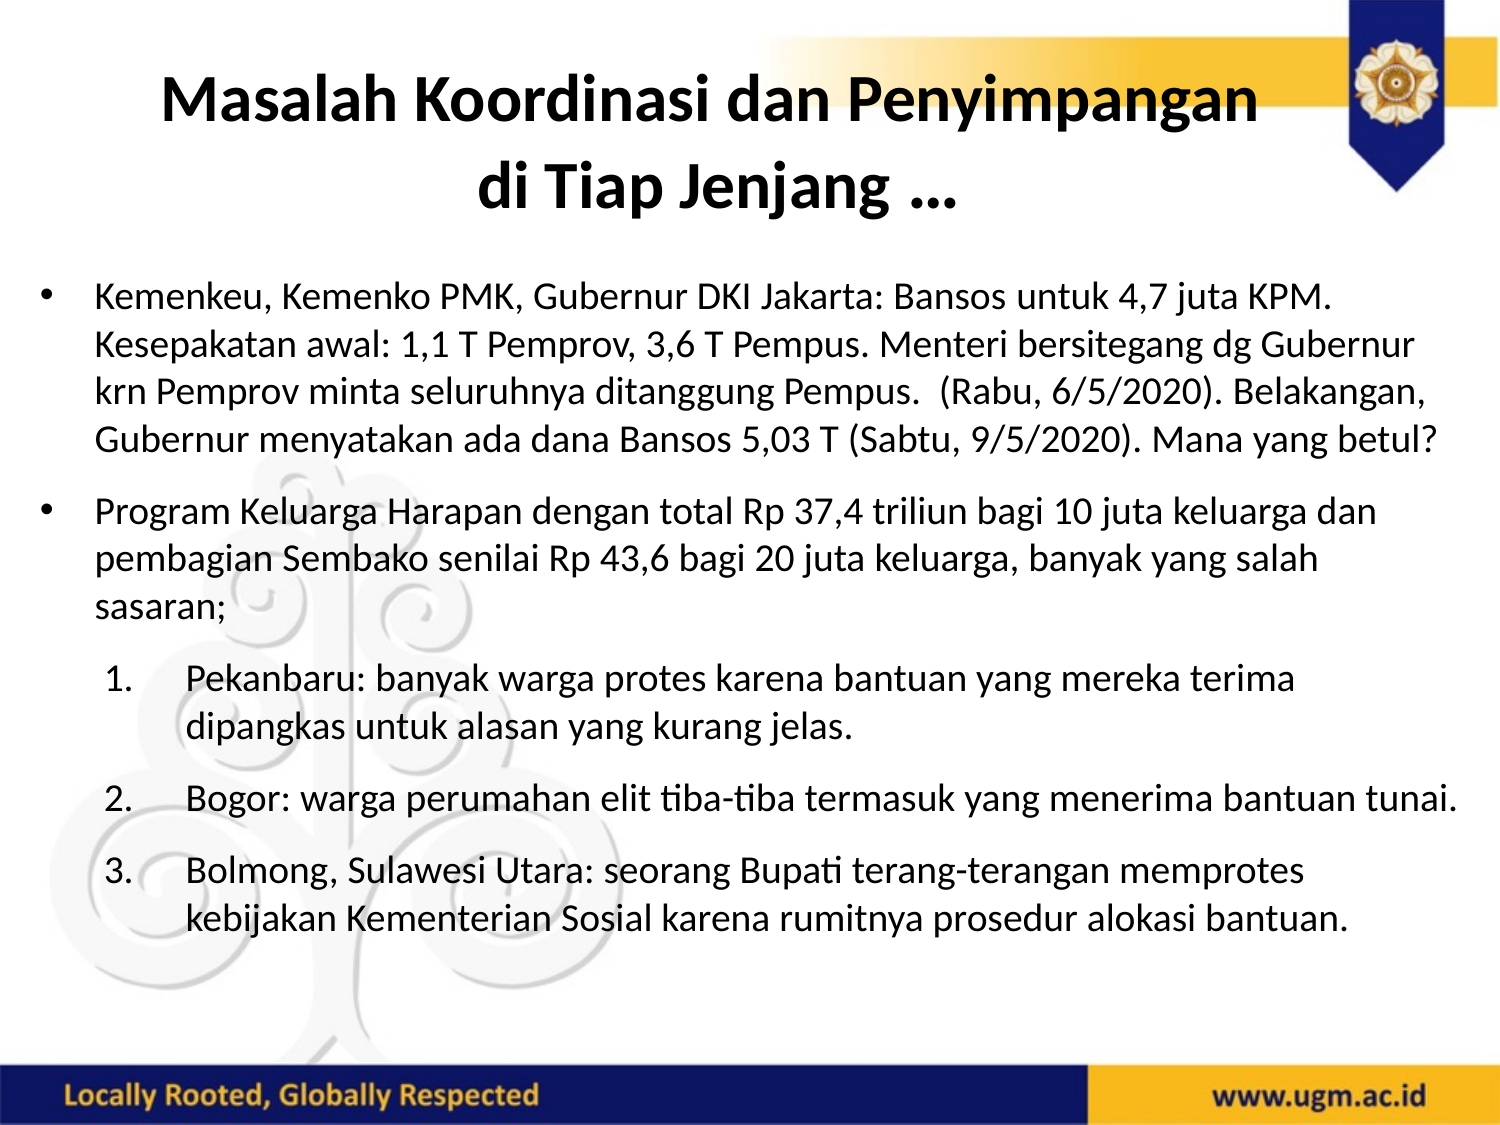

# Masalah Koordinasi dan Penyimpangan di Tiap Jenjang …
Kemenkeu, Kemenko PMK, Gubernur DKI Jakarta: Bansos untuk 4,7 juta KPM. Kesepakatan awal: 1,1 T Pemprov, 3,6 T Pempus. Menteri bersitegang dg Gubernur krn Pemprov minta seluruhnya ditanggung Pempus.  (Rabu, 6/5/2020). Belakangan, Gubernur menyatakan ada dana Bansos 5,03 T (Sabtu, 9/5/2020). Mana yang betul?
Program Keluarga Harapan dengan total Rp 37,4 triliun bagi 10 juta keluarga dan pembagian Sembako senilai Rp 43,6 bagi 20 juta keluarga, banyak yang salah sasaran;
Pekanbaru: banyak warga protes karena bantuan yang mereka terima dipangkas untuk alasan yang kurang jelas.
Bogor: warga perumahan elit tiba-tiba termasuk yang menerima bantuan tunai.
Bolmong, Sulawesi Utara: seorang Bupati terang-terangan memprotes kebijakan Kementerian Sosial karena rumitnya prosedur alokasi bantuan.